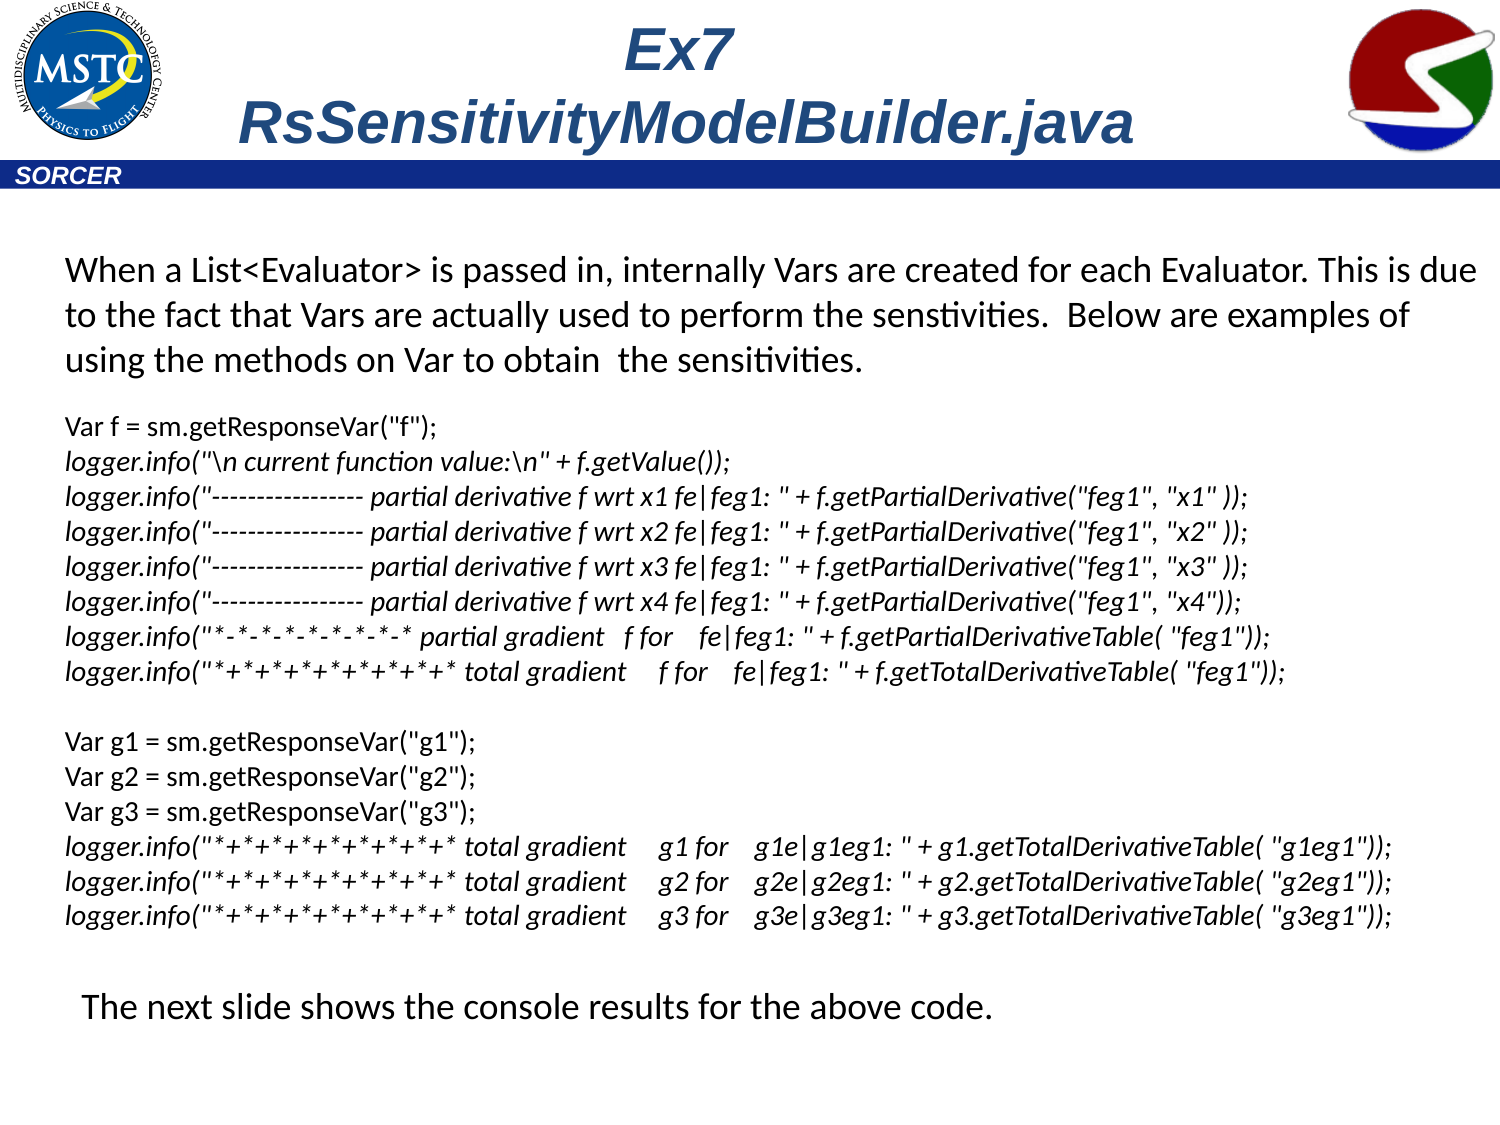

# Ex7 RsSensitivityModelBuilder.java
When a List<Evaluator> is passed in, internally Vars are created for each Evaluator. This is due to the fact that Vars are actually used to perform the senstivities.  Below are examples of using the methods on Var to obtain  the sensitivities.
Var f = sm.getResponseVar("f");
logger.info("\n current function value:\n" + f.getValue());
logger.info("----------------- partial derivative f wrt x1 fe|feg1: " + f.getPartialDerivative("feg1", "x1" ));
logger.info("----------------- partial derivative f wrt x2 fe|feg1: " + f.getPartialDerivative("feg1", "x2" ));
logger.info("----------------- partial derivative f wrt x3 fe|feg1: " + f.getPartialDerivative("feg1", "x3" ));
logger.info("----------------- partial derivative f wrt x4 fe|feg1: " + f.getPartialDerivative("feg1", "x4"));
logger.info("*-*-*-*-*-*-*-*-* partial gradient   f for    fe|feg1: " + f.getPartialDerivativeTable( "feg1"));
logger.info("*+*+*+*+*+*+*+*+* total gradient     f for    fe|feg1: " + f.getTotalDerivativeTable( "feg1"));

Var g1 = sm.getResponseVar("g1");
Var g2 = sm.getResponseVar("g2");
Var g3 = sm.getResponseVar("g3");
logger.info("*+*+*+*+*+*+*+*+* total gradient     g1 for    g1e|g1eg1: " + g1.getTotalDerivativeTable( "g1eg1"));
logger.info("*+*+*+*+*+*+*+*+* total gradient     g2 for    g2e|g2eg1: " + g2.getTotalDerivativeTable( "g2eg1"));
logger.info("*+*+*+*+*+*+*+*+* total gradient     g3 for    g3e|g3eg1: " + g3.getTotalDerivativeTable( "g3eg1"));
The next slide shows the console results for the above code.